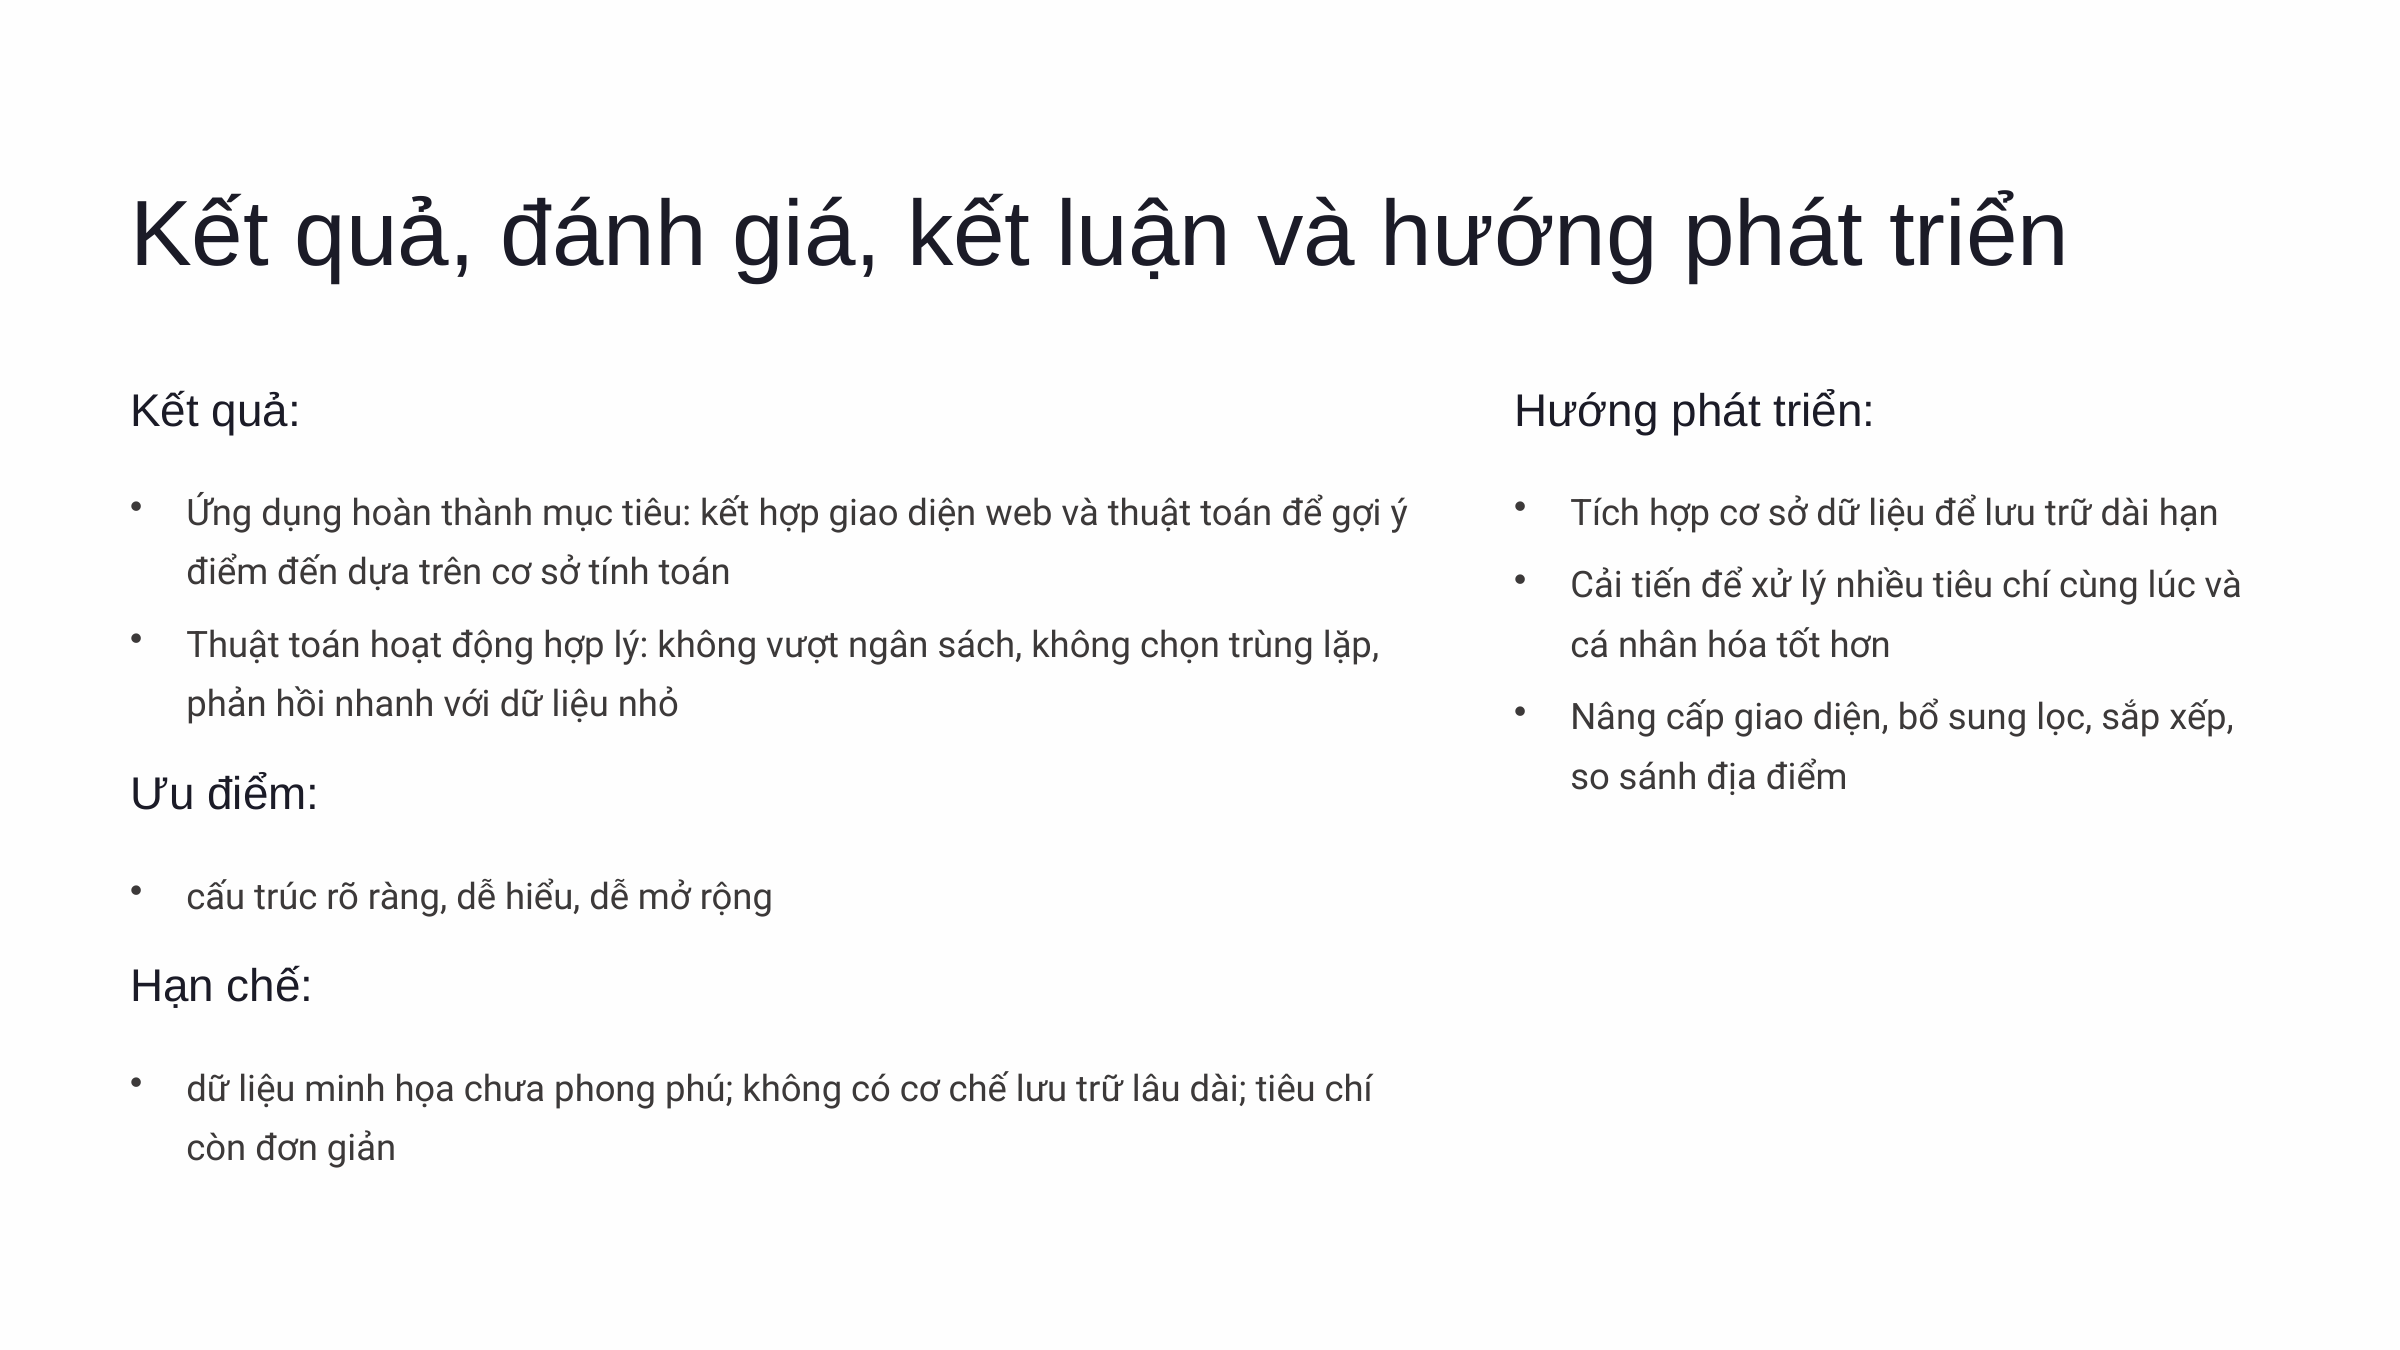

Kết quả, đánh giá, kết luận và hướng phát triển
Kết quả:
Hướng phát triển:
Ứng dụng hoàn thành mục tiêu: kết hợp giao diện web và thuật toán để gợi ý điểm đến dựa trên cơ sở tính toán
Tích hợp cơ sở dữ liệu để lưu trữ dài hạn
Cải tiến để xử lý nhiều tiêu chí cùng lúc và cá nhân hóa tốt hơn
Thuật toán hoạt động hợp lý: không vượt ngân sách, không chọn trùng lặp, phản hồi nhanh với dữ liệu nhỏ
Nâng cấp giao diện, bổ sung lọc, sắp xếp, so sánh địa điểm
Ưu điểm:
cấu trúc rõ ràng, dễ hiểu, dễ mở rộng
Hạn chế:
dữ liệu minh họa chưa phong phú; không có cơ chế lưu trữ lâu dài; tiêu chí còn đơn giản